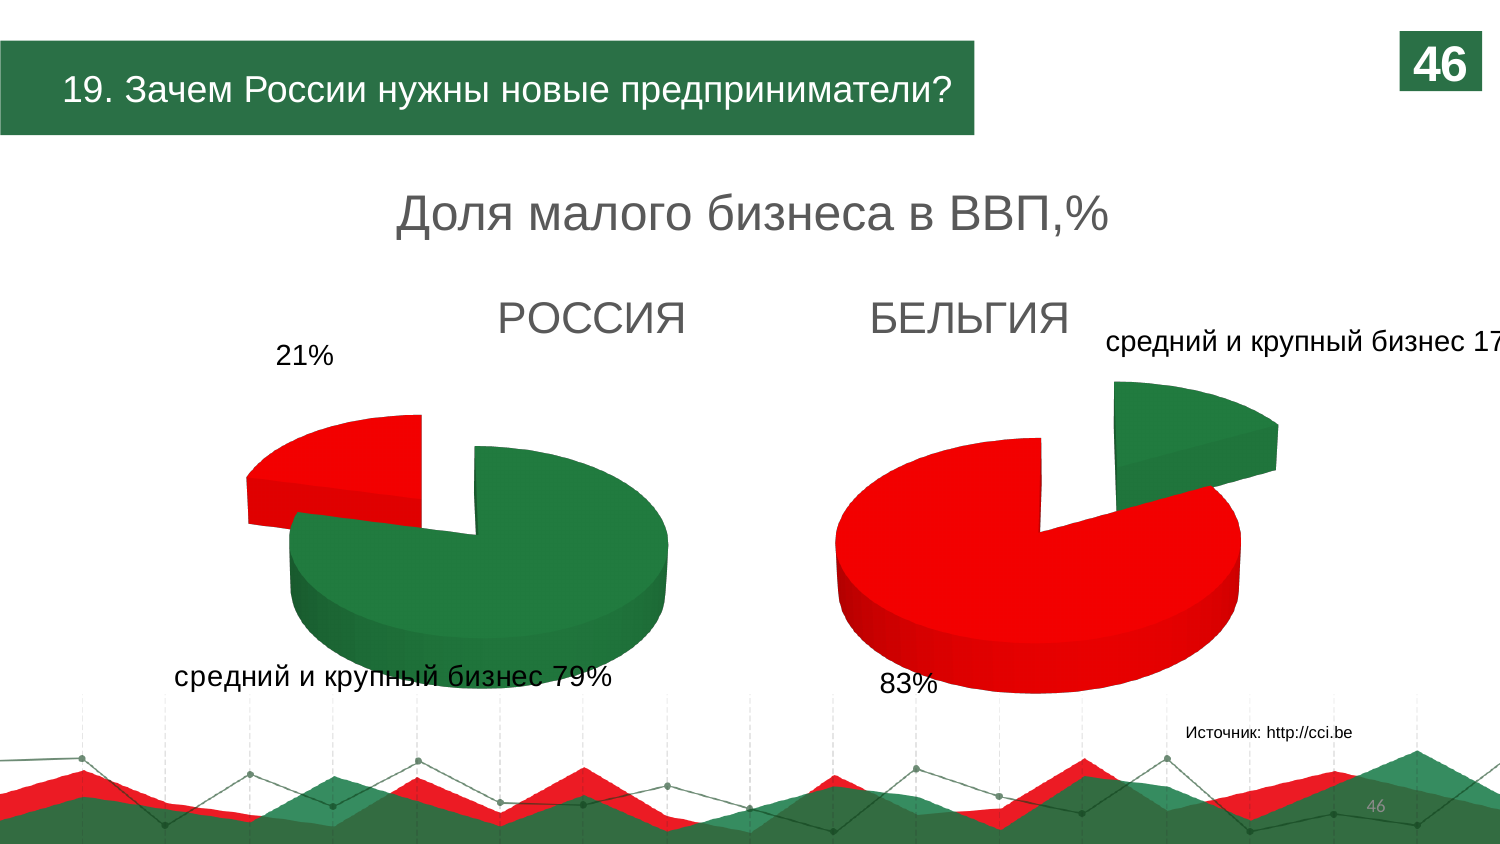

46

19. Зачем России нужны новые предприниматели?
# Доля малого бизнеса в ВВП,%

[unsupported chart]

[unsupported chart]

средний и крупный бизнес 17%
21%
83%
Источник: http://cci.be
46